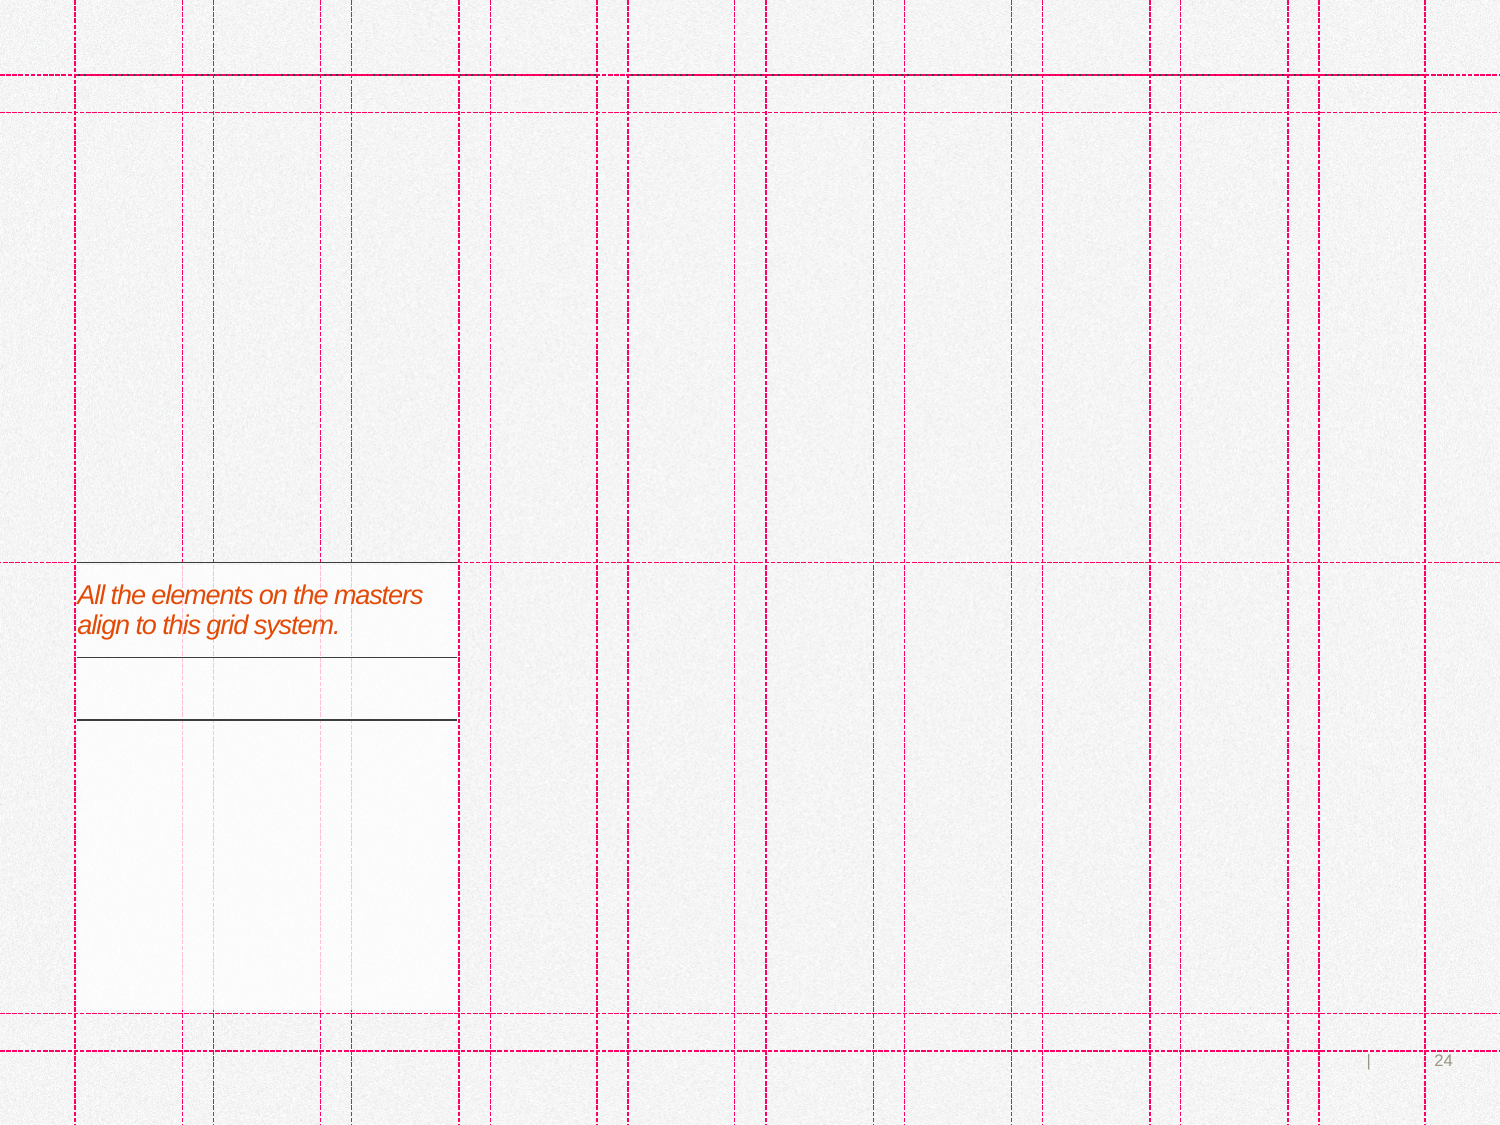

| All the elements on the masters align to this grid system. |
| --- |
|  |